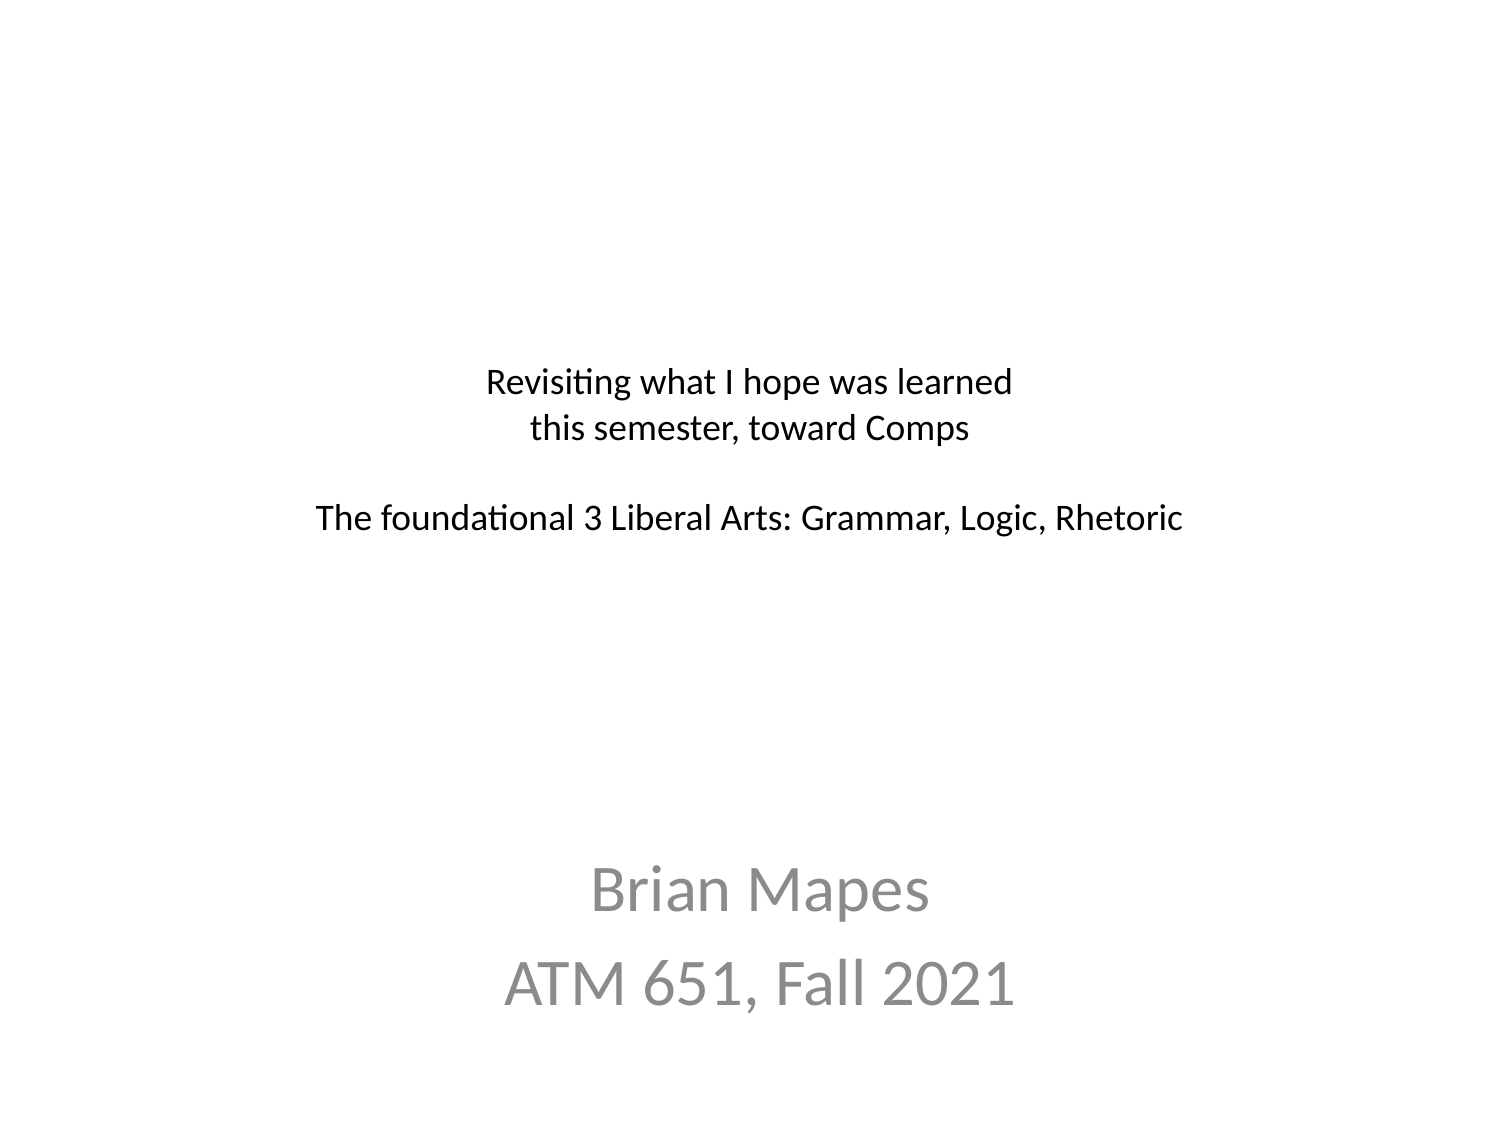

# Revisiting what I hope was learned this semester, toward Comps The foundational 3 Liberal Arts: Grammar, Logic, Rhetoric
Brian Mapes
ATM 651, Fall 2021